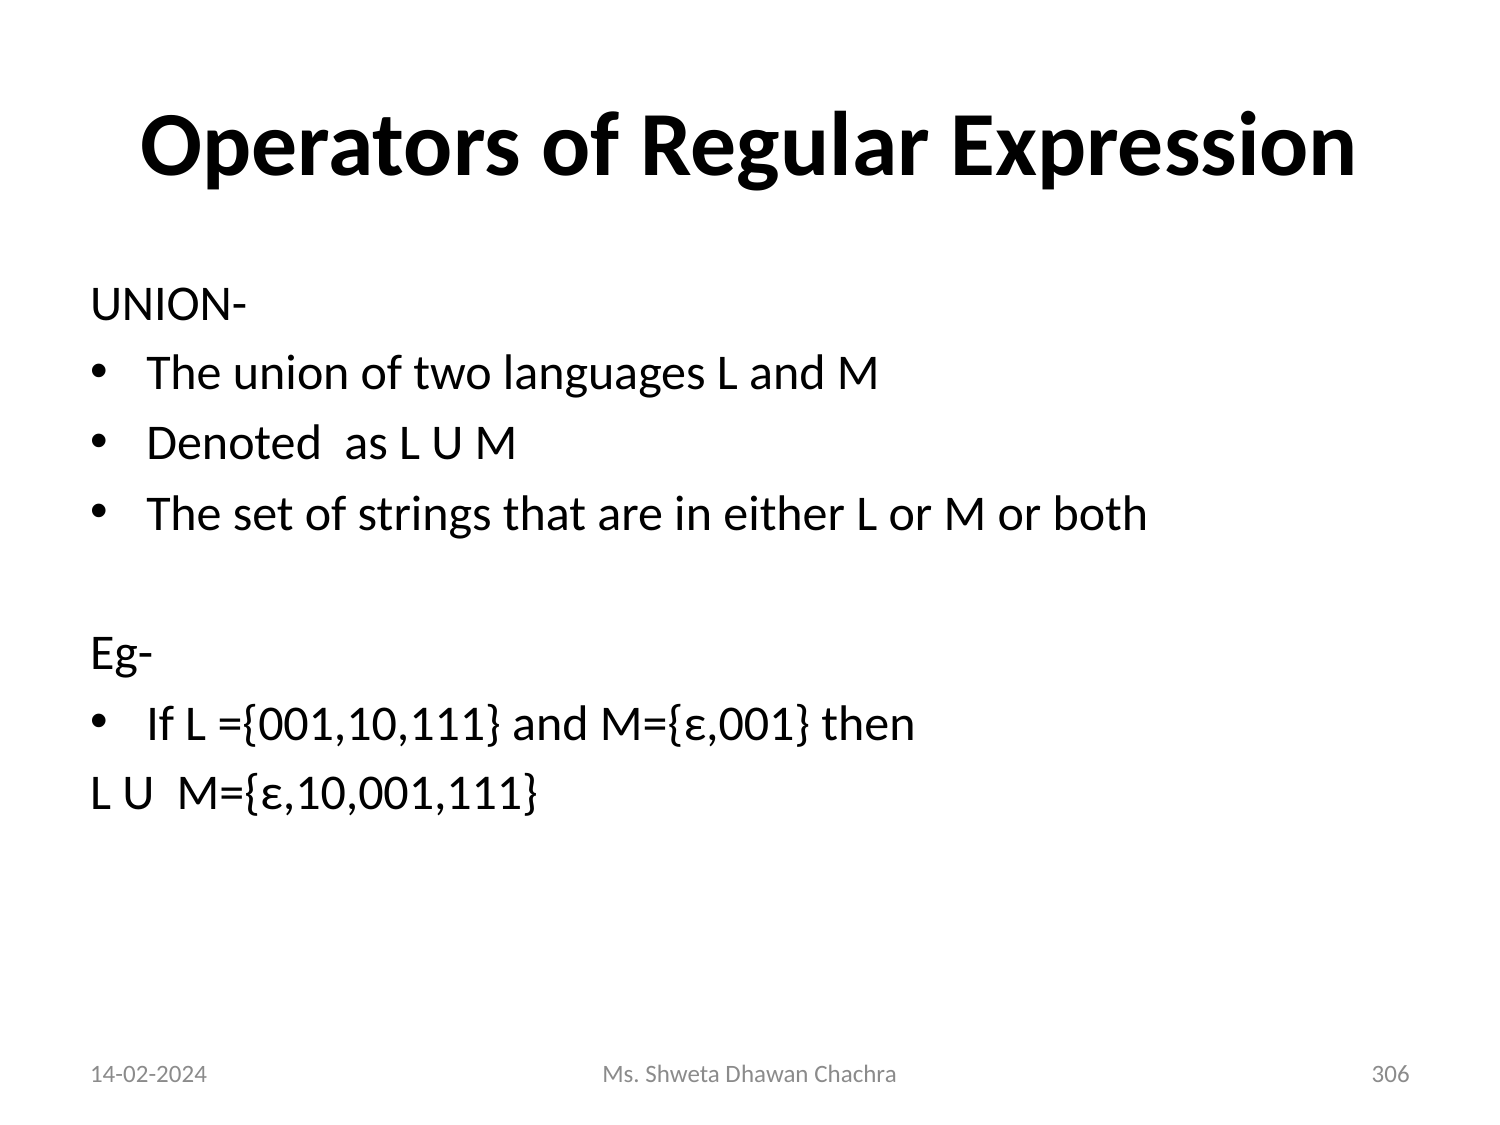

# Operators of Regular Expression
UNION-
The union of two languages L and M
Denoted  as L U M
The set of strings that are in either L or M or both

Eg-
If L ={001,10,111} and M={ε,001} then
L U  M={ε,10,001,111}
14-02-2024
Ms. Shweta Dhawan Chachra
306